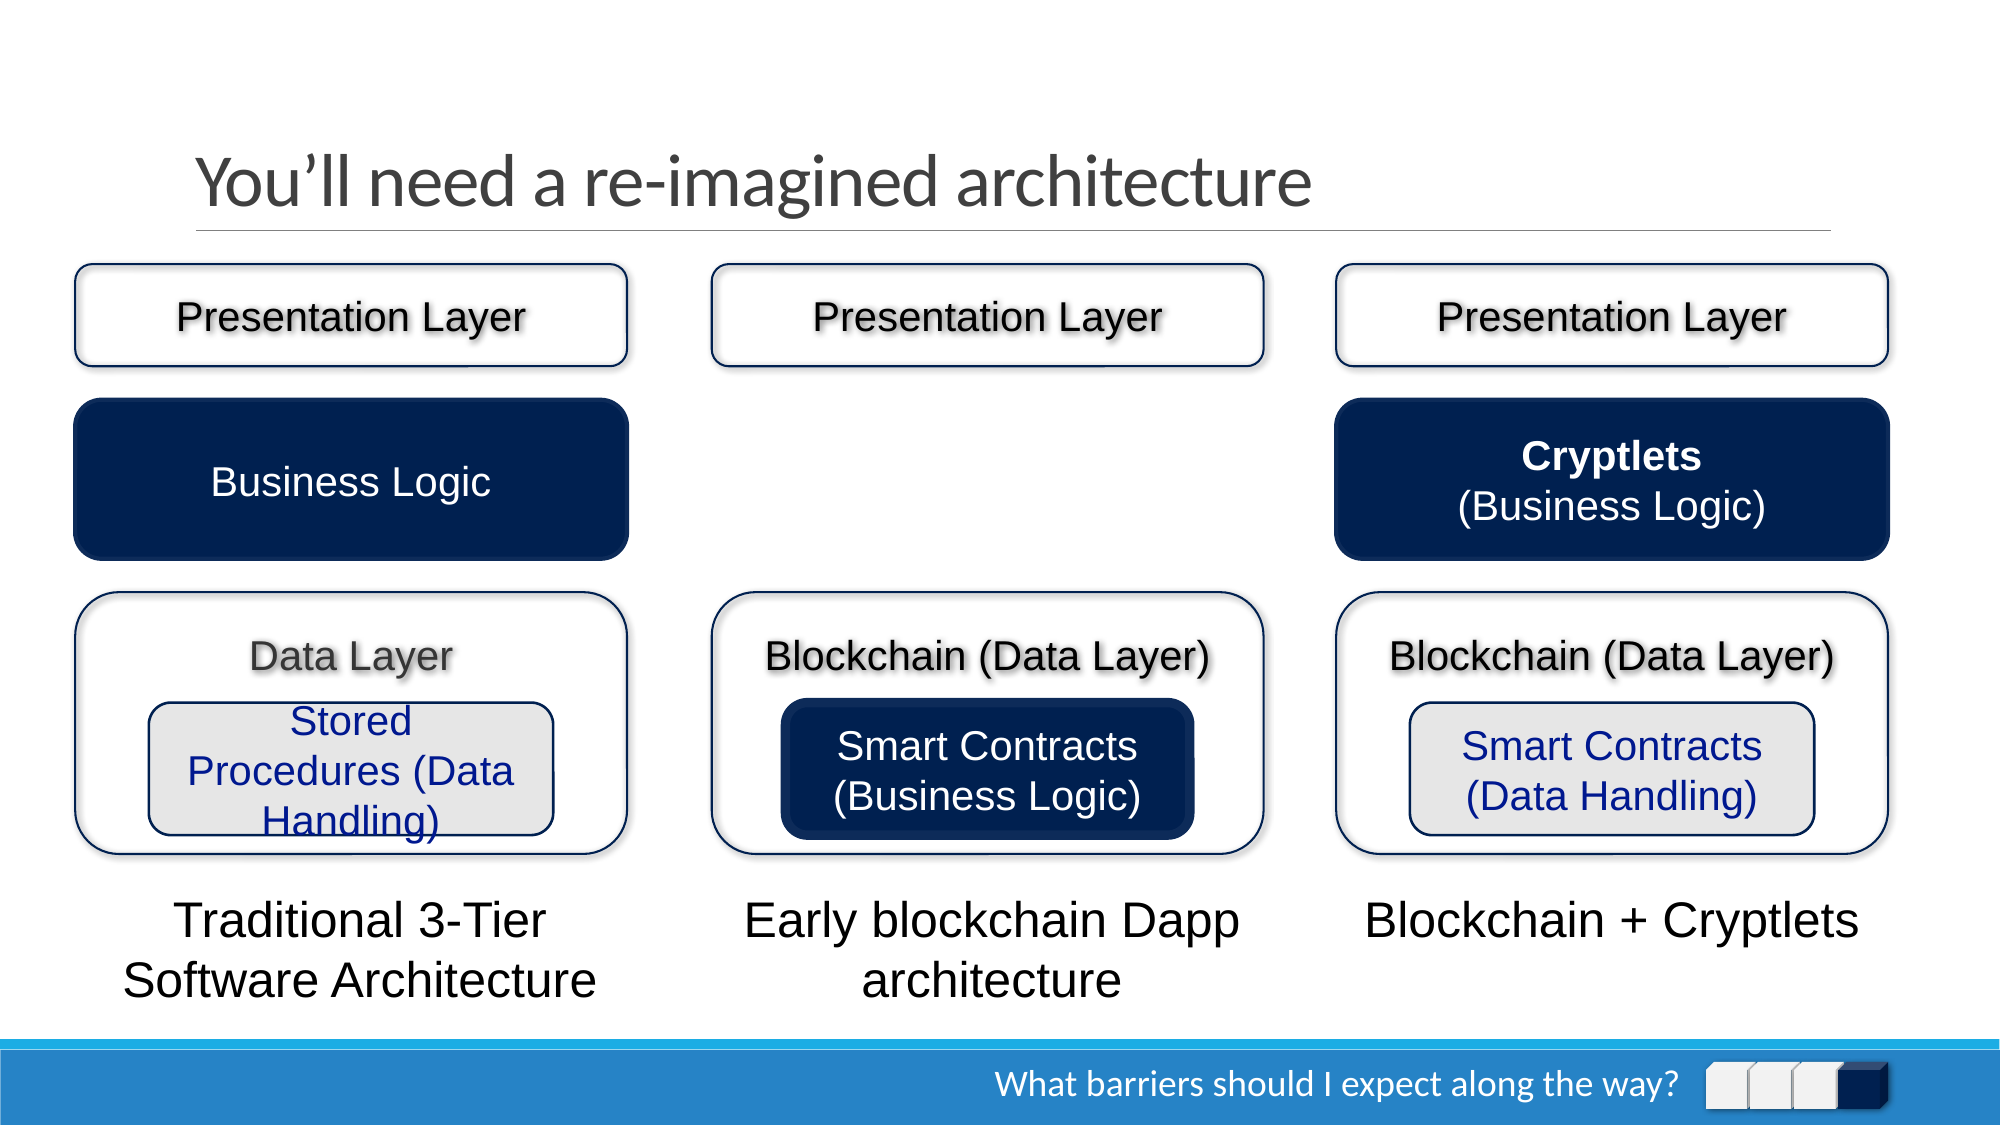

# You’ll need a re-imagined architecture
Presentation Layer
Presentation Layer
Presentation Layer
Business Logic
Cryptlets
(Business Logic)
Data Layer
Blockchain (Data Layer)
Blockchain (Data Layer)
Stored Procedures (Data Handling)
Smart Contracts
(Business Logic)
Smart Contracts
(Data Handling)
Blockchain + Cryptlets
Traditional 3-Tier Software Architecture
Early blockchain Dapp architecture
What barriers should I expect along the way?